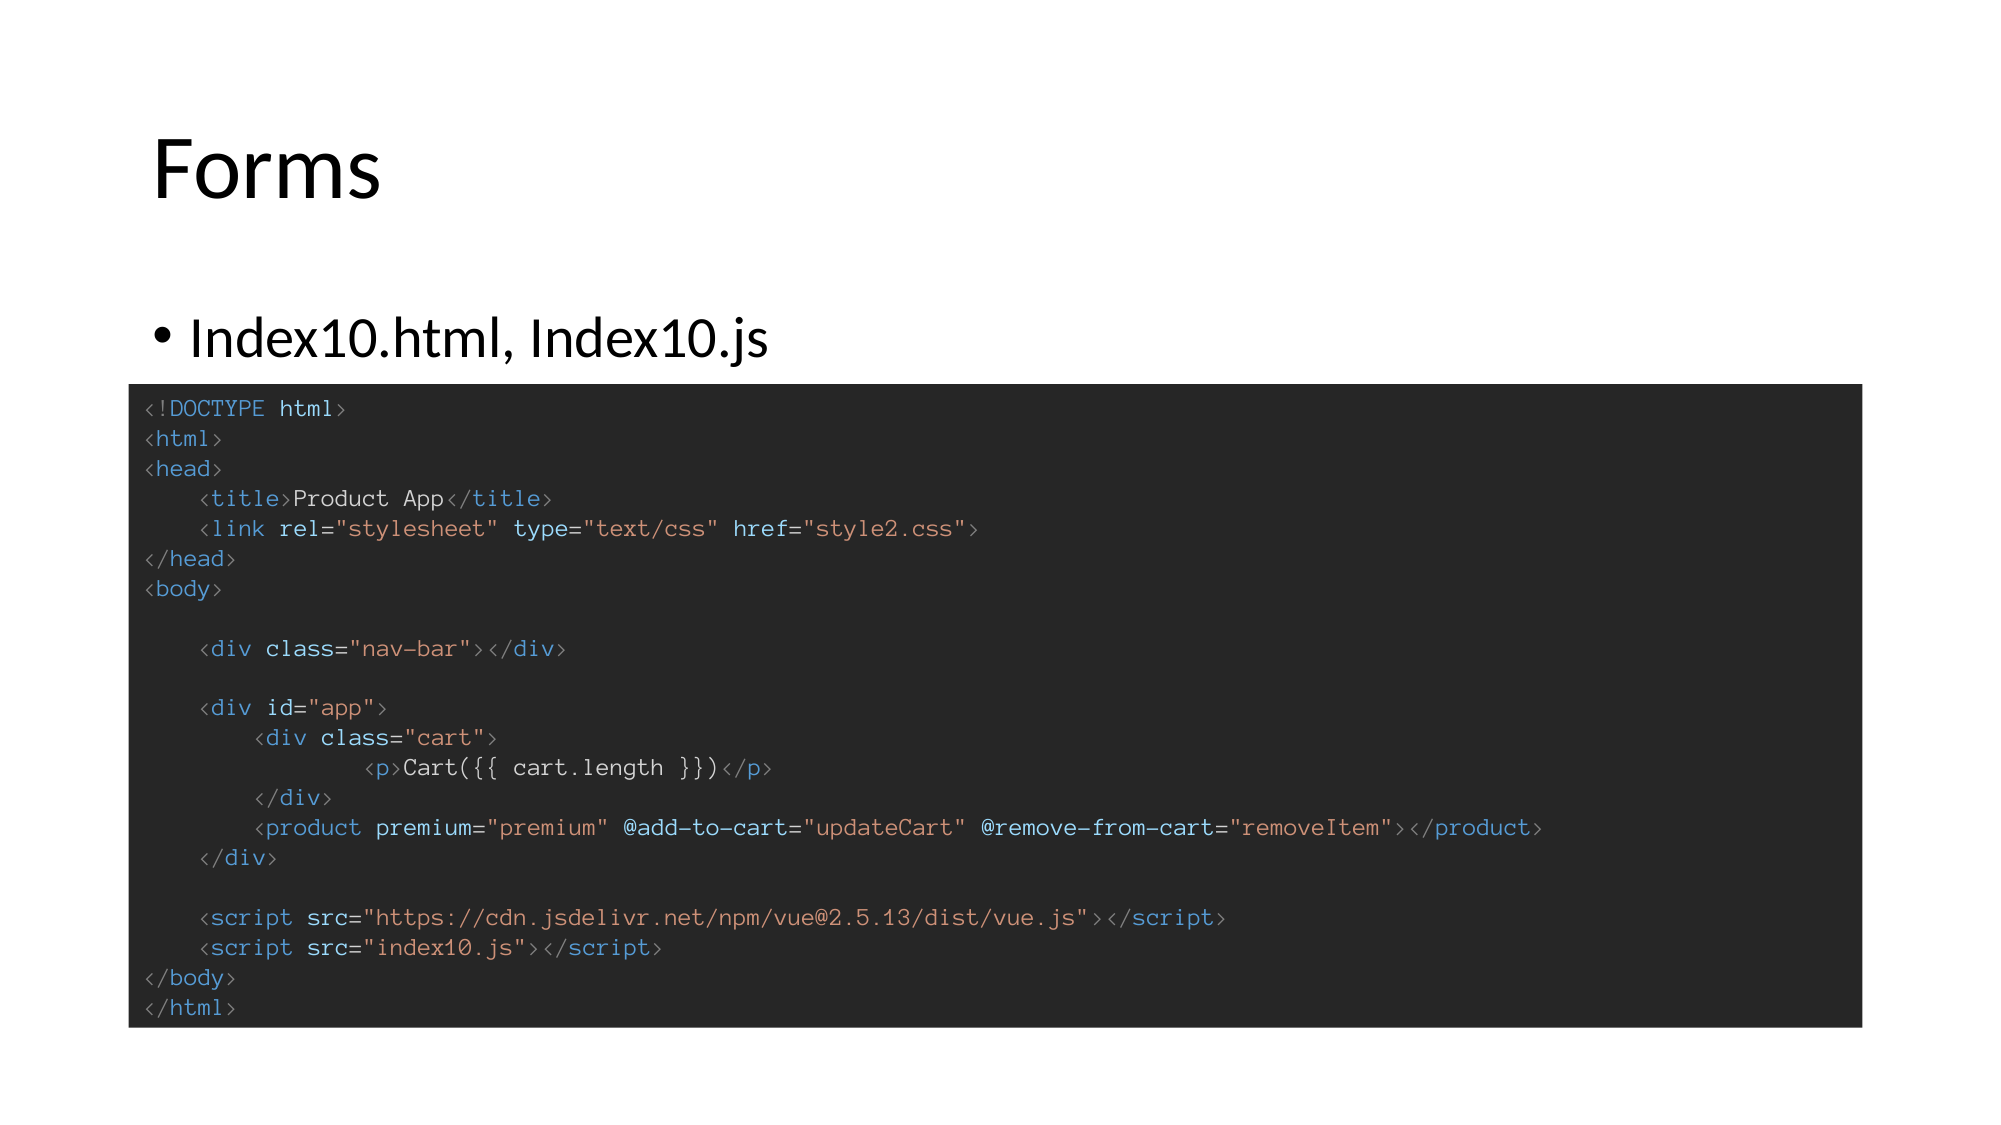

# Forms
Index10.html, Index10.js
<!DOCTYPE html>
<html>
<head>
    <title>Product App</title>
    <link rel="stylesheet" type="text/css" href="style2.css">
</head>
<body>
    <div class="nav-bar"></div>
    <div id="app">
        <div class="cart">
                <p>Cart({{ cart.length }})</p>
        </div>
        <product premium="premium" @add-to-cart="updateCart" @remove-from-cart="removeItem"></product>
    </div>
    <script src="https://cdn.jsdelivr.net/npm/vue@2.5.13/dist/vue.js"></script>
    <script src="index10.js"></script>
</body>
</html>